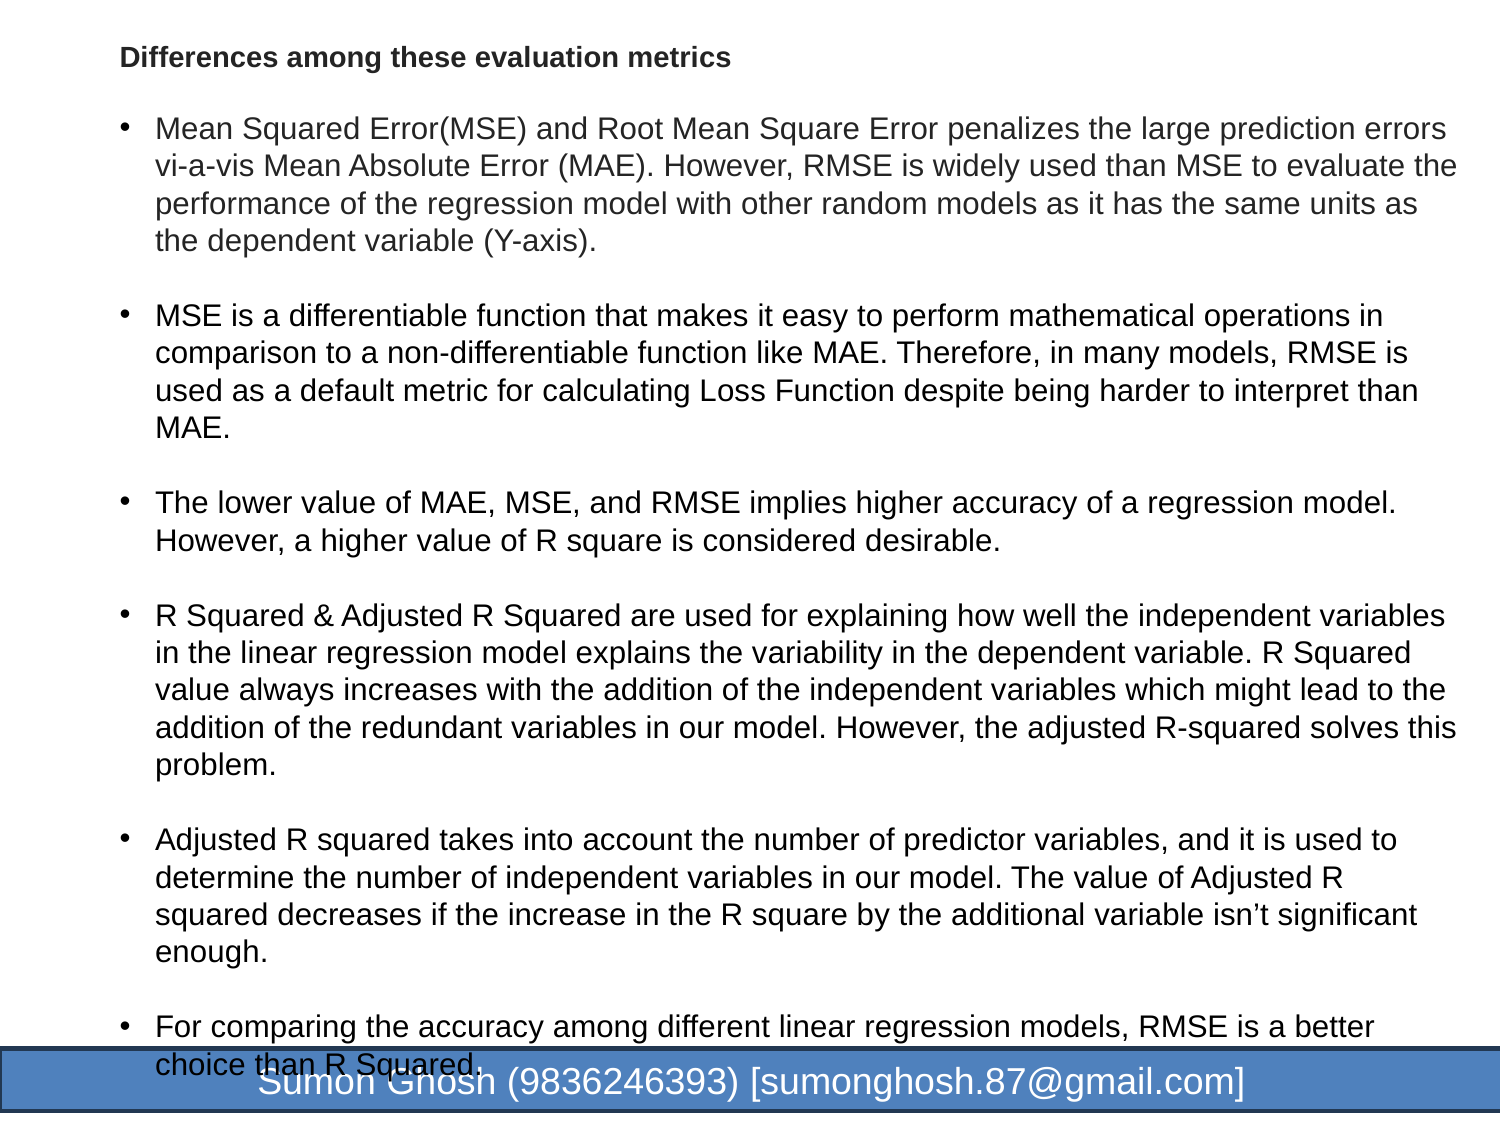

Differences among these evaluation metrics
Mean Squared Error(MSE) and Root Mean Square Error penalizes the large prediction errors vi-a-vis Mean Absolute Error (MAE). However, RMSE is widely used than MSE to evaluate the performance of the regression model with other random models as it has the same units as the dependent variable (Y-axis).

MSE is a differentiable function that makes it easy to perform mathematical operations in comparison to a non-differentiable function like MAE. Therefore, in many models, RMSE is used as a default metric for calculating Loss Function despite being harder to interpret than MAE.

The lower value of MAE, MSE, and RMSE implies higher accuracy of a regression model. However, a higher value of R square is considered desirable.

R Squared & Adjusted R Squared are used for explaining how well the independent variables in the linear regression model explains the variability in the dependent variable. R Squared value always increases with the addition of the independent variables which might lead to the addition of the redundant variables in our model. However, the adjusted R-squared solves this problem.

Adjusted R squared takes into account the number of predictor variables, and it is used to determine the number of independent variables in our model. The value of Adjusted R squared decreases if the increase in the R square by the additional variable isn’t significant enough.

For comparing the accuracy among different linear regression models, RMSE is a better choice than R Squared.

Sumon Ghosh (9836246393) [sumonghosh.87@gmail.com]